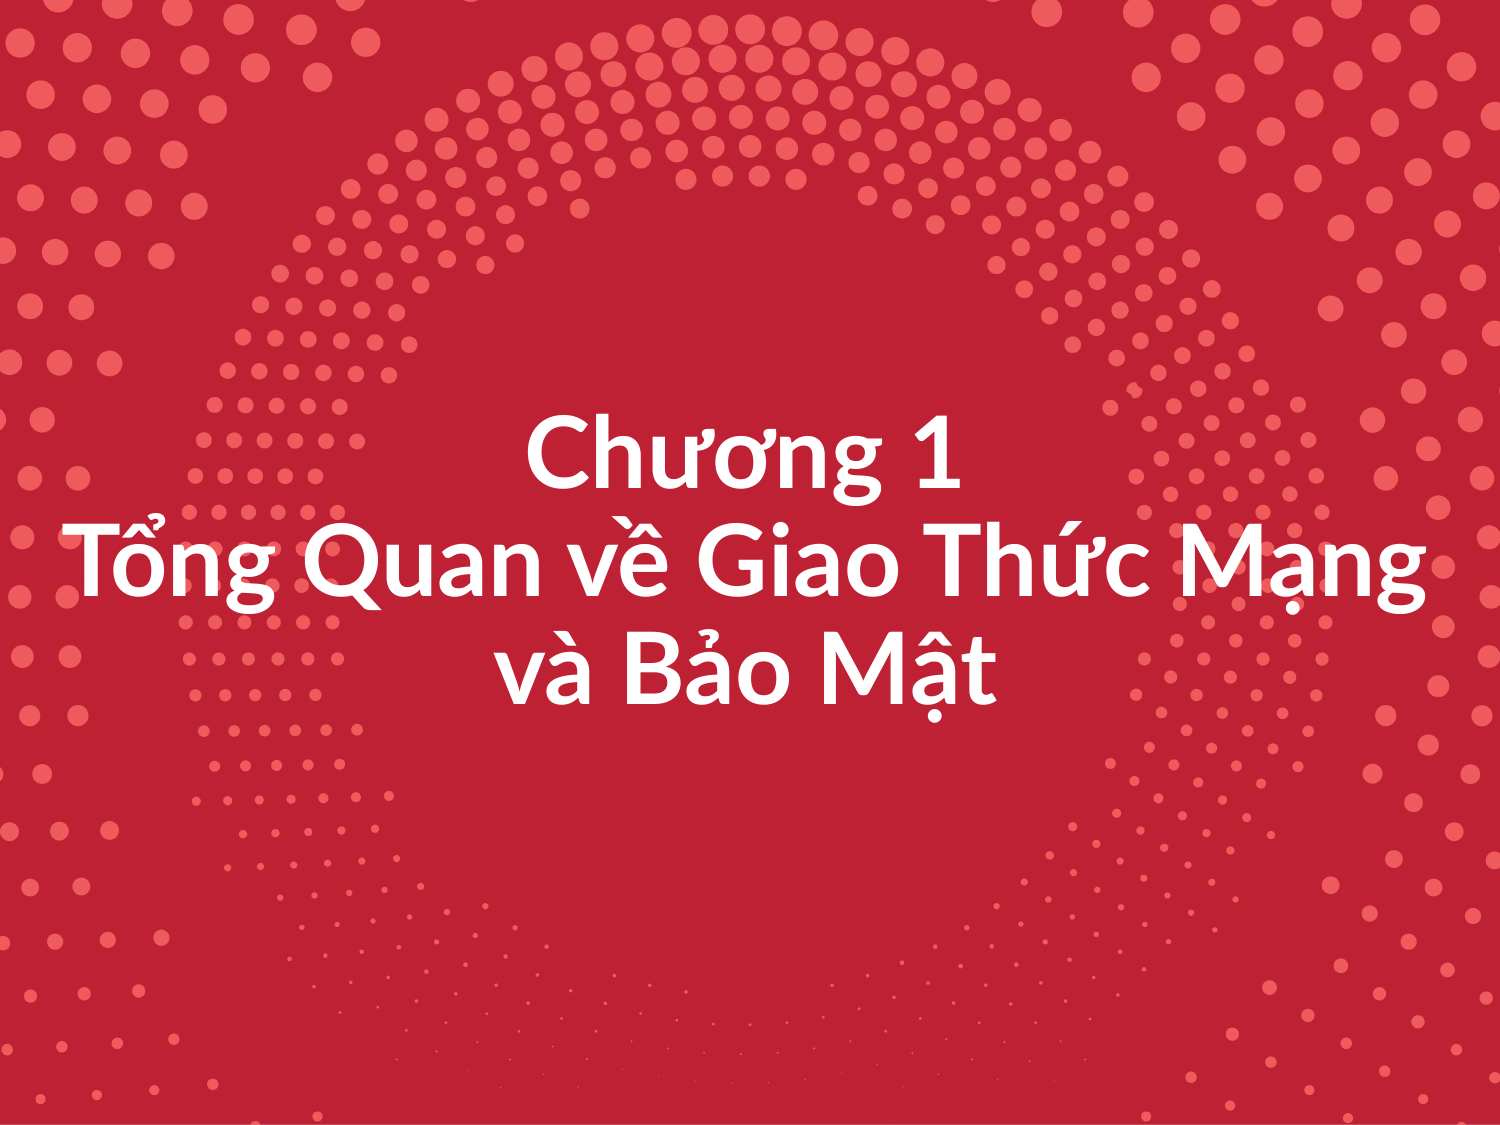

# Chương 1 Tổng Quan về Giao Thức Mạng và Bảo Mật